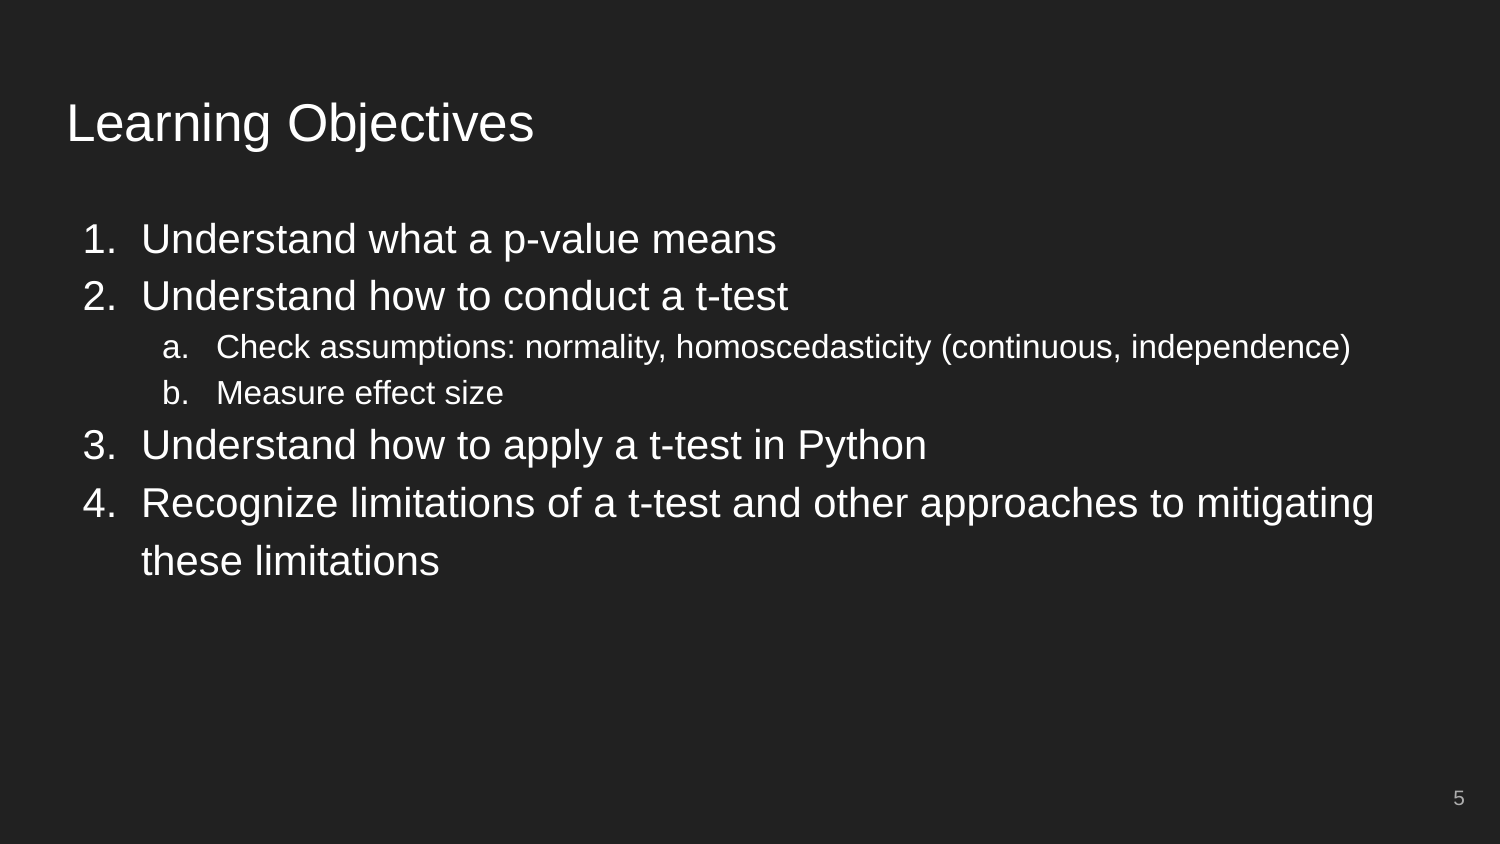

# Learning Objectives
Understand what a p-value means
Understand how to conduct a t-test
Check assumptions: normality, homoscedasticity (continuous, independence)
Measure effect size
Understand how to apply a t-test in Python
Recognize limitations of a t-test and other approaches to mitigating these limitations

5